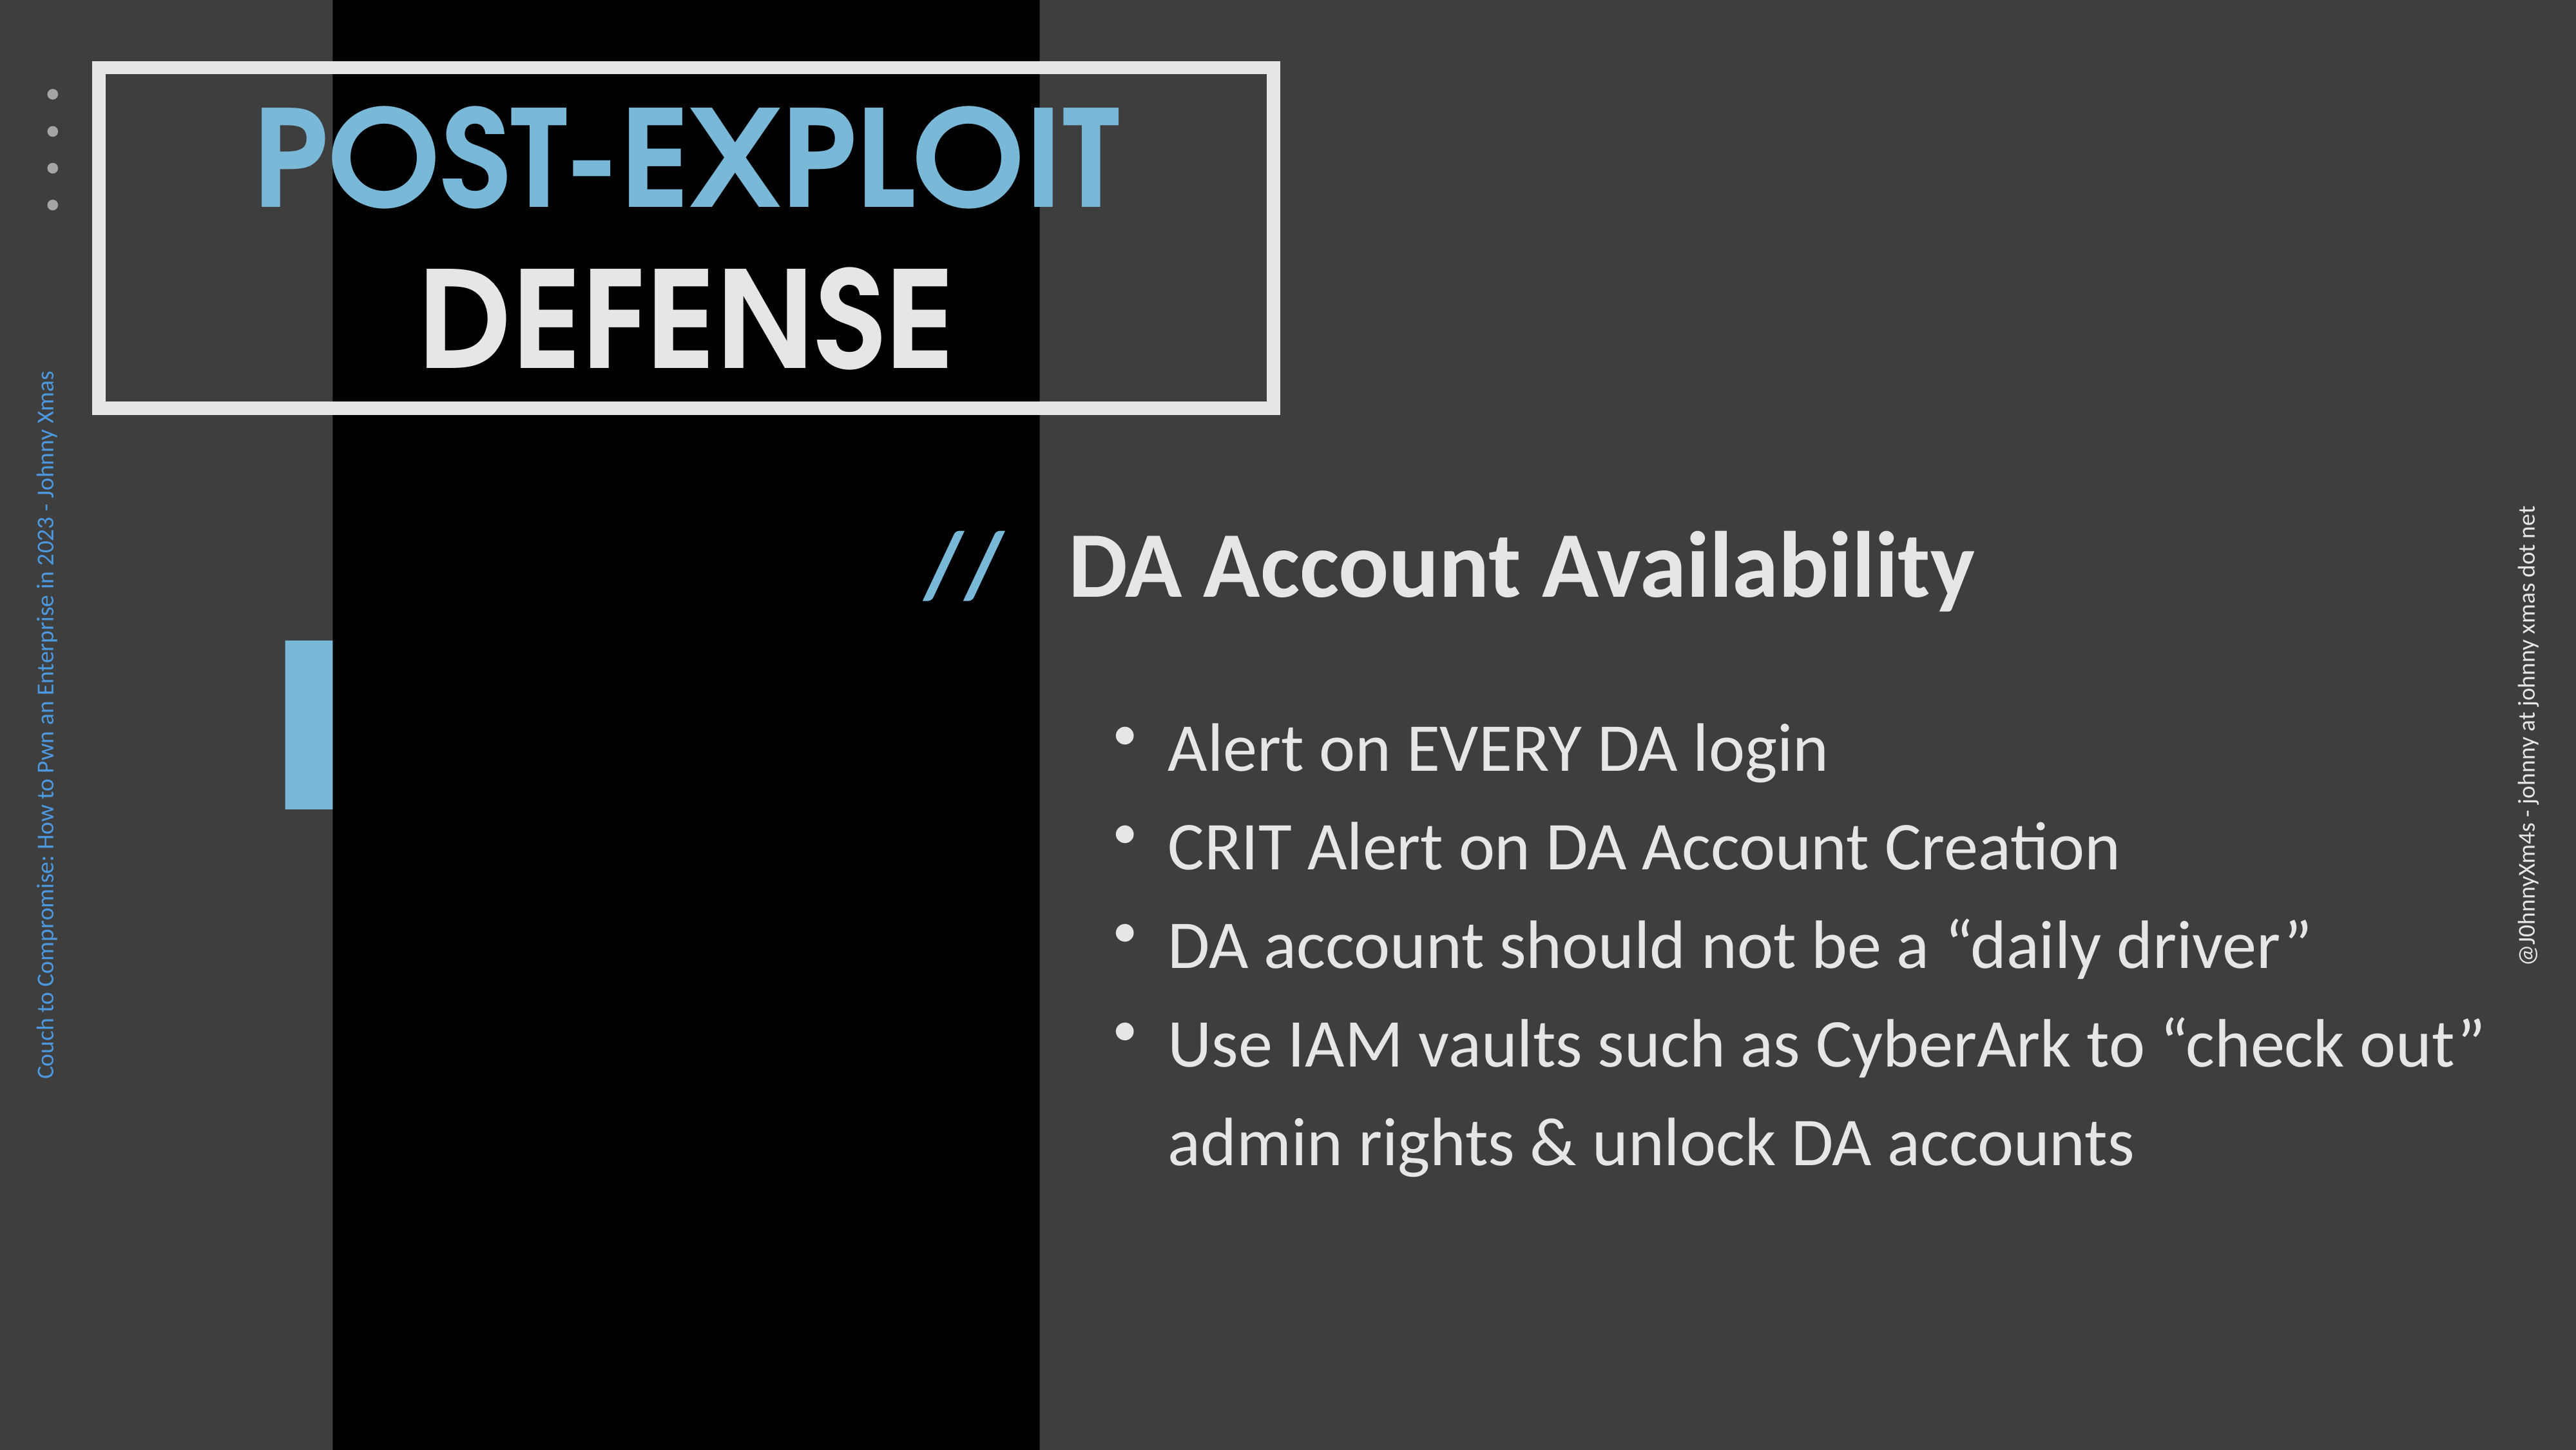

POST-EXPLOIT
DEFENSE
//   DA Account Availability

Alert on EVERY DA login
CRIT Alert on DA Account Creation
DA account should not be a “daily driver”
Use IAM vaults such as CyberArk to “check out” admin rights & unlock DA accounts
42